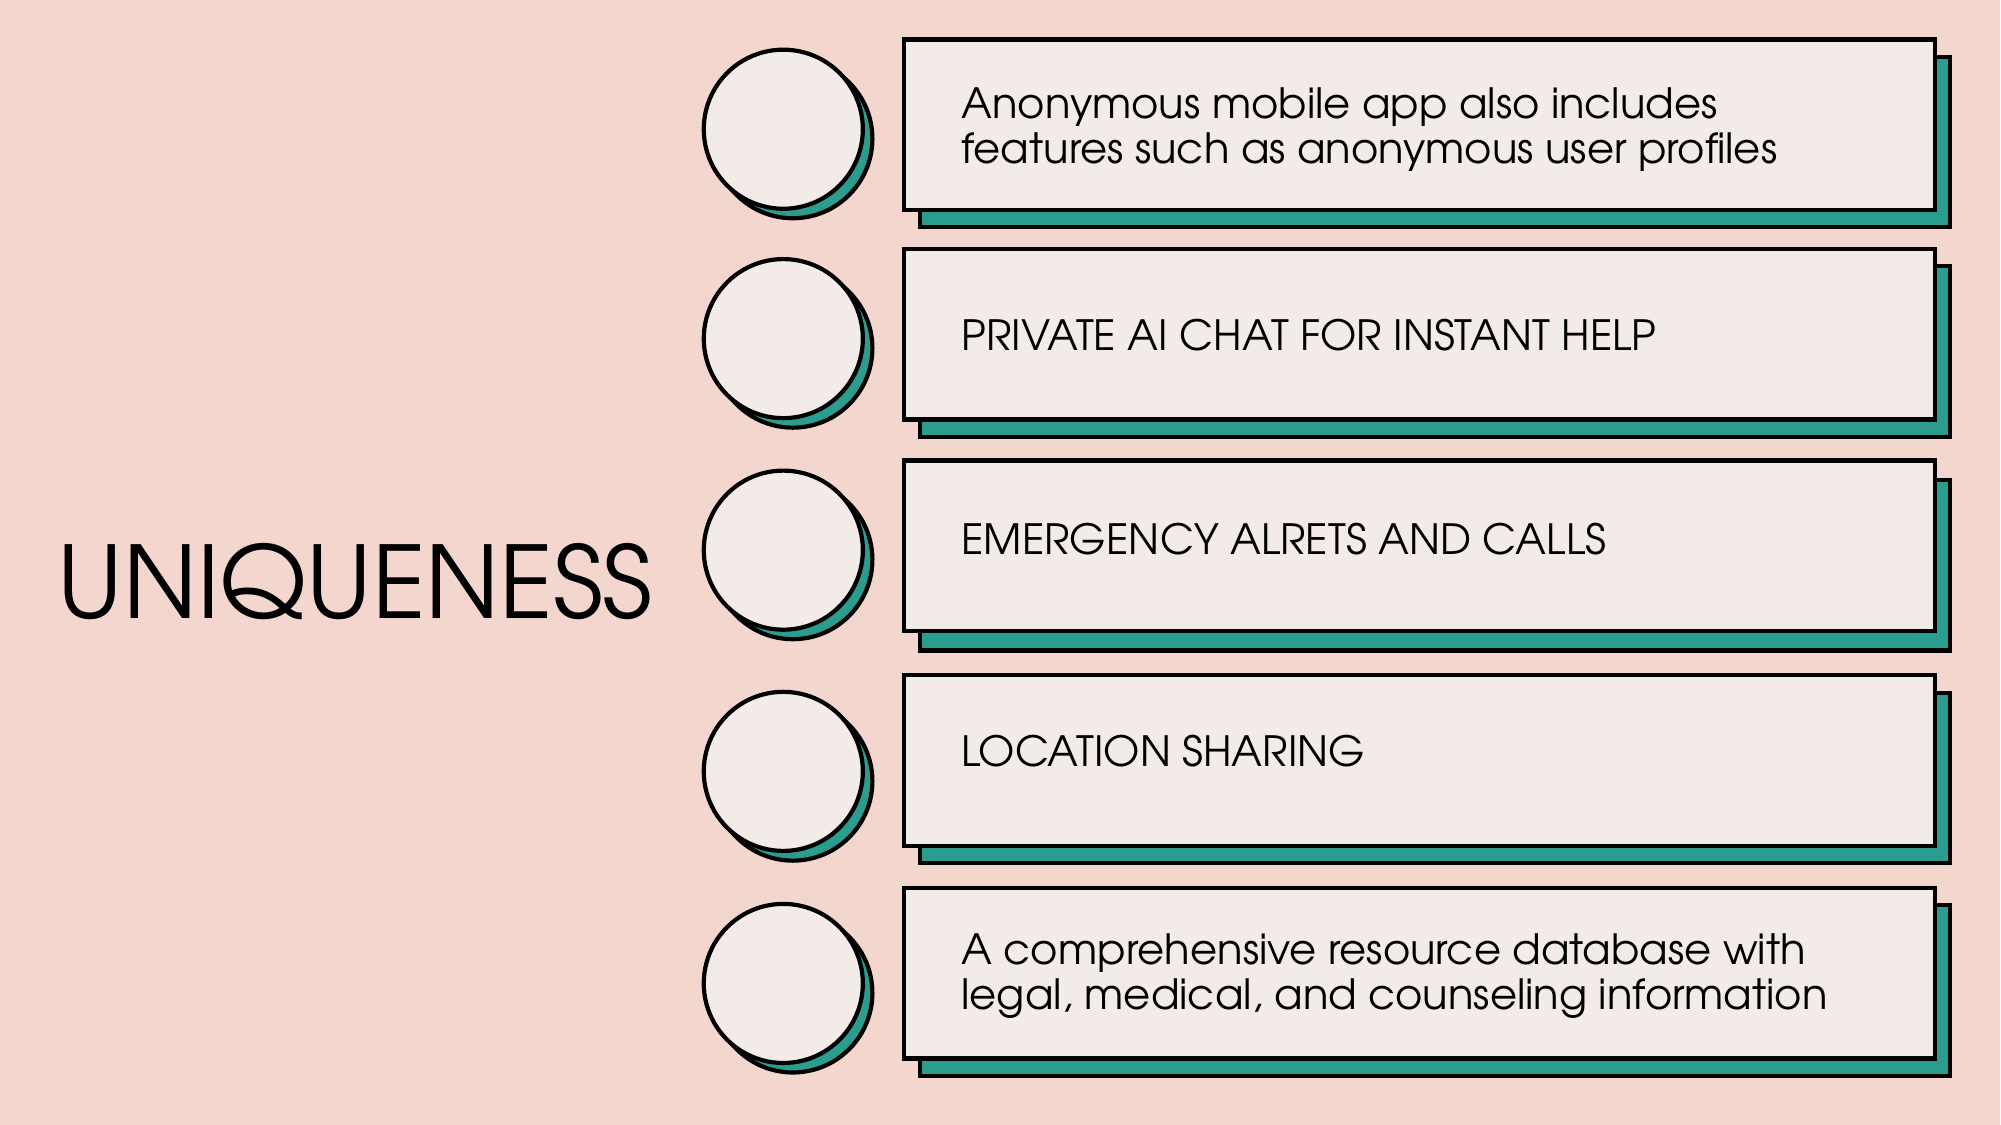

Anonymous mobile app also includes features such as anonymous user profiles
PRIVATE AI CHAT FOR INSTANT HELP
EMERGENCY ALRETS AND CALLS
# UNIQUENESS

LOCATION SHARING

A comprehensive resource database with legal, medical, and counseling information